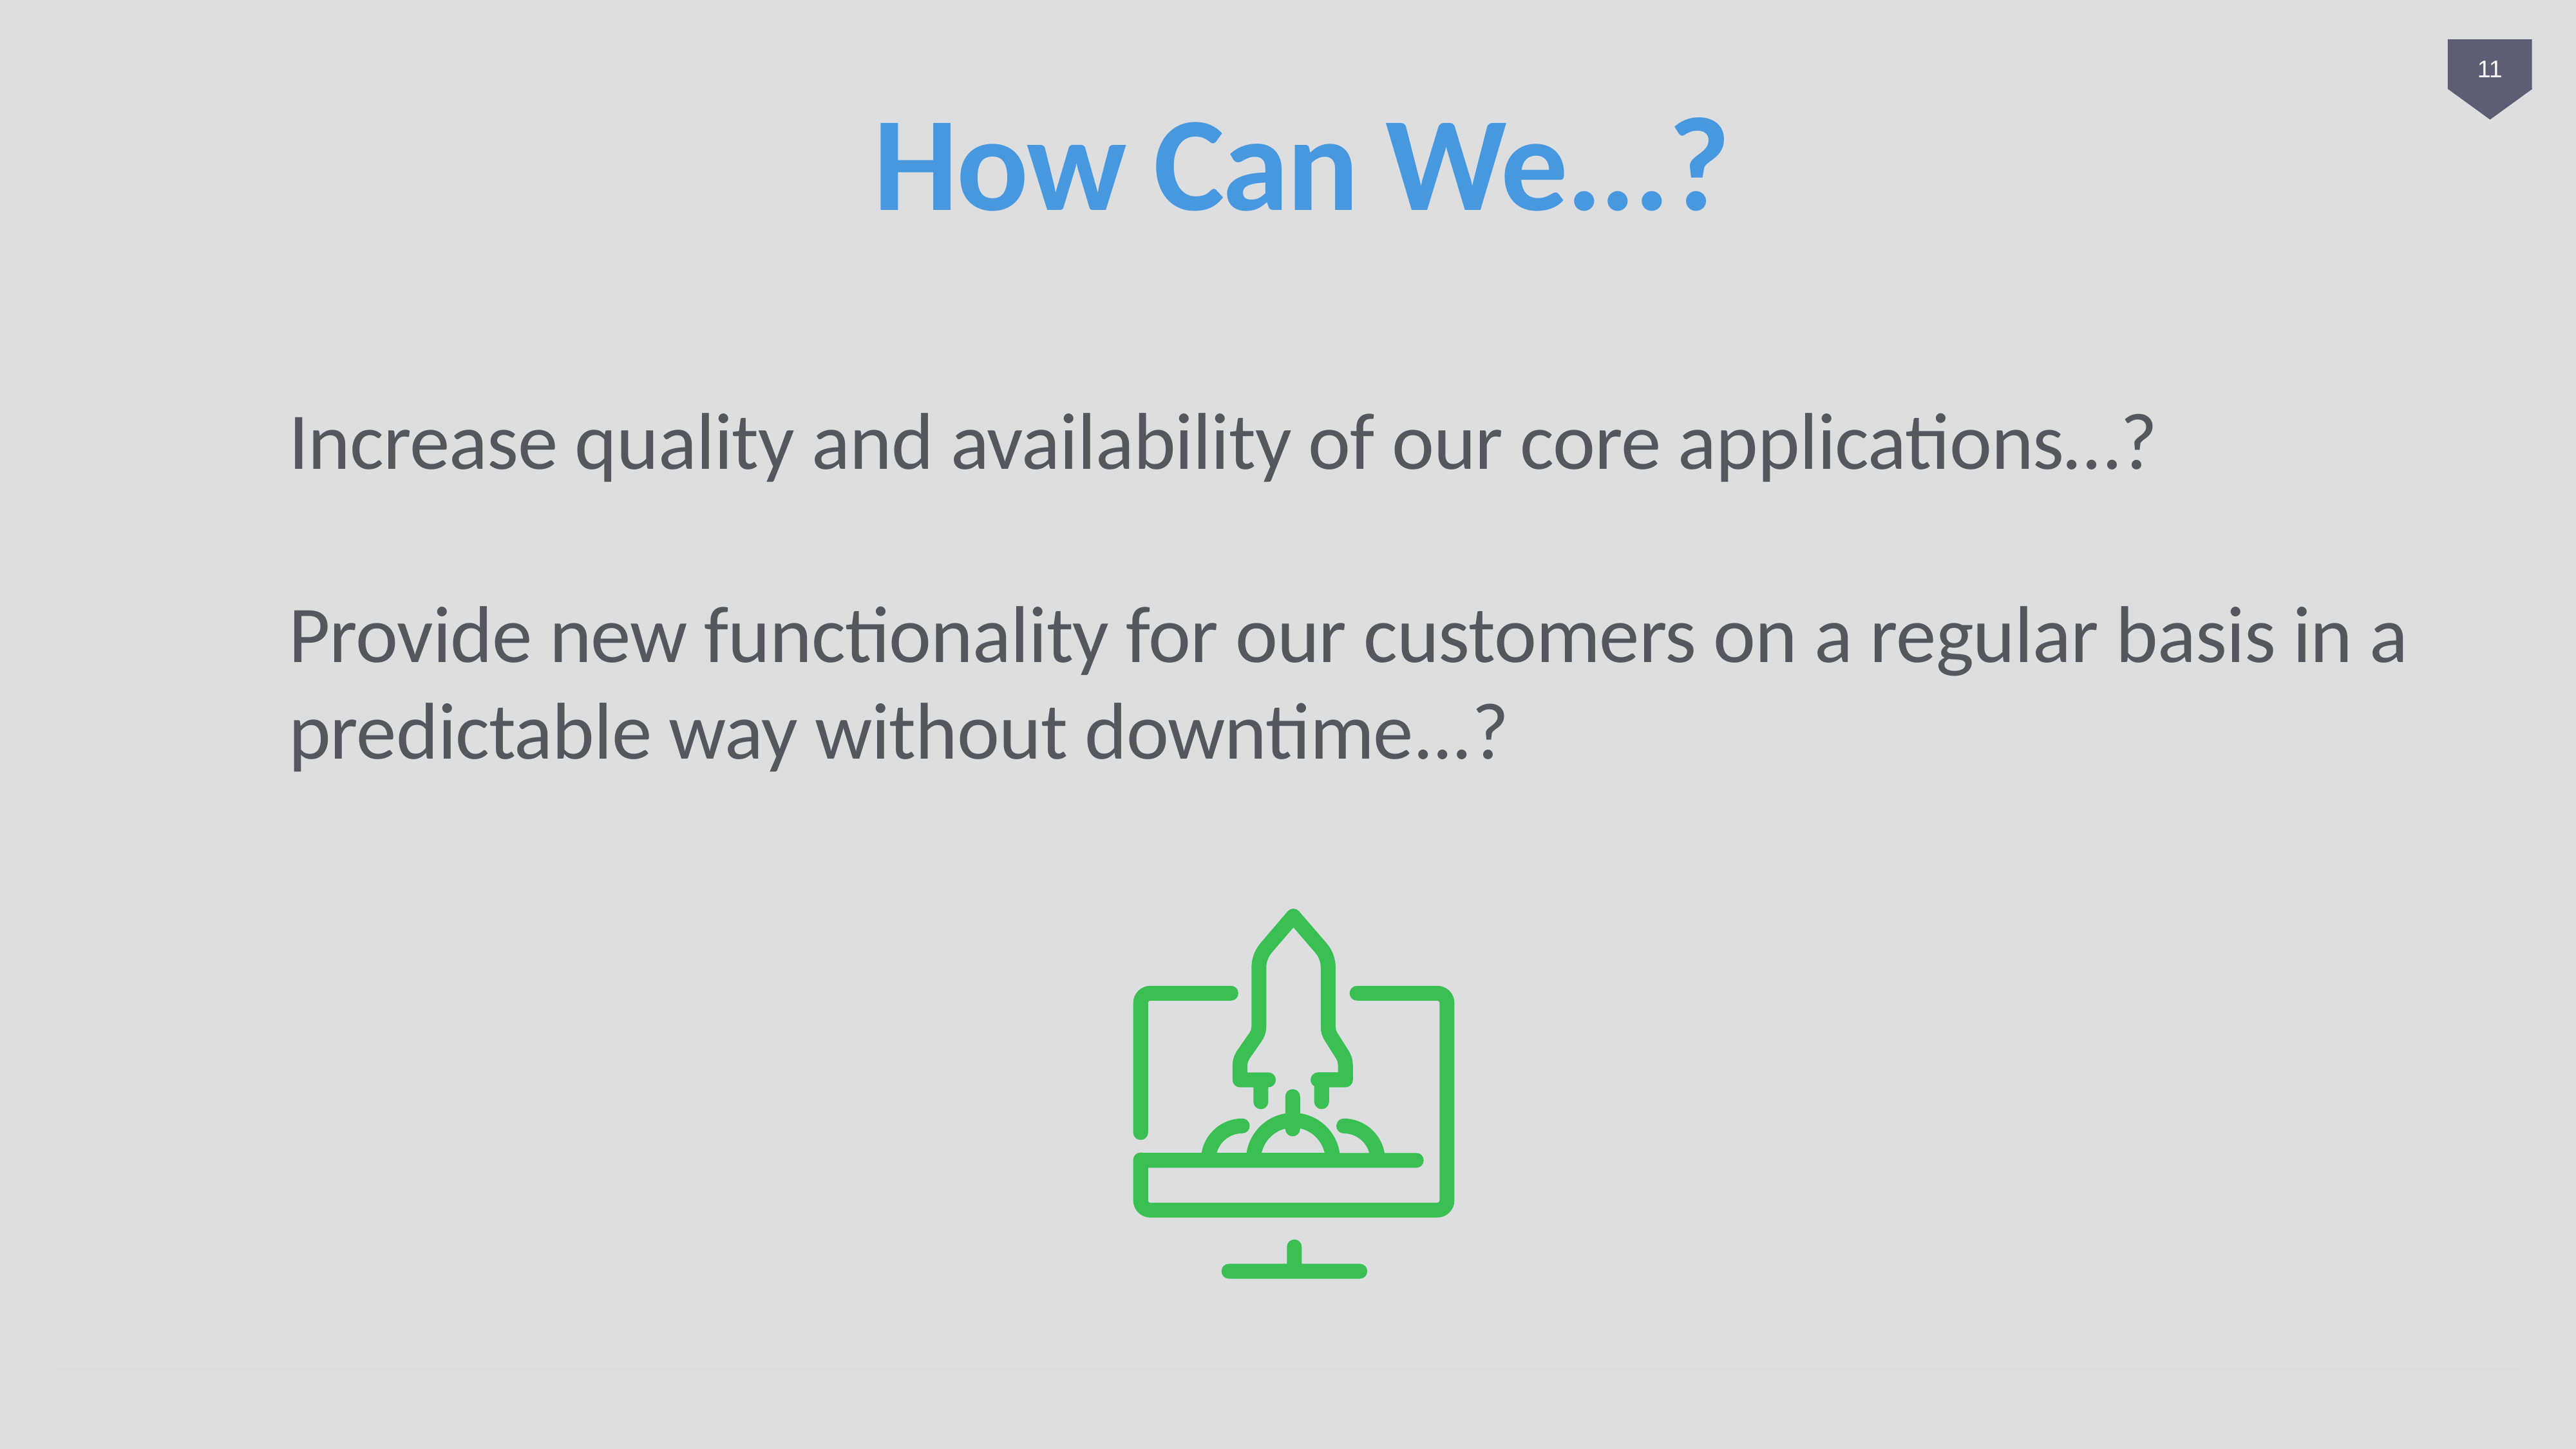

11
How Can We...?
Increase quality and availability of our core applications…?

Provide new functionality for our customers on a regular basis in a predictable way without downtime...?